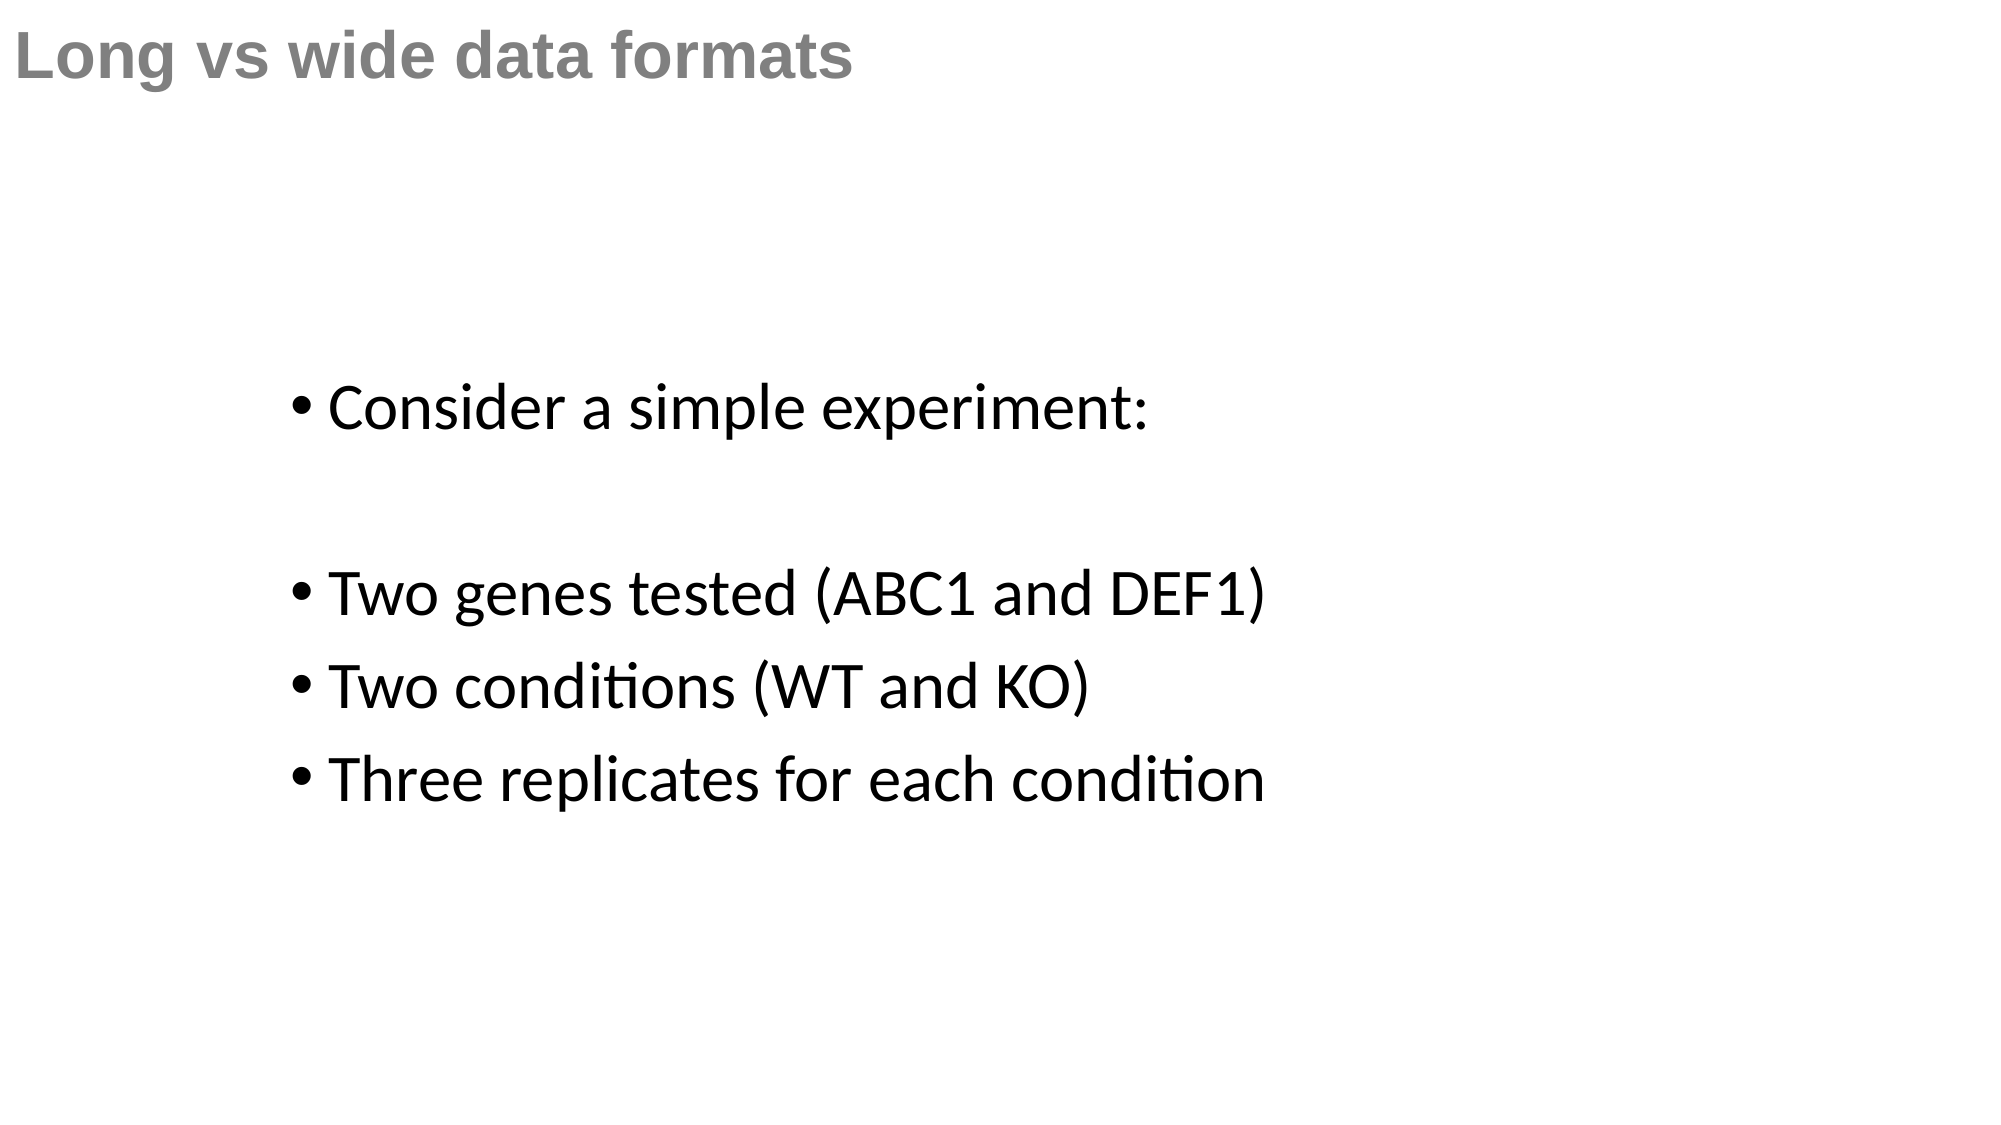

Long vs wide data formats
Consider a simple experiment:

Two genes tested (ABC1 and DEF1)
Two conditions (WT and KO)
Three replicates for each condition